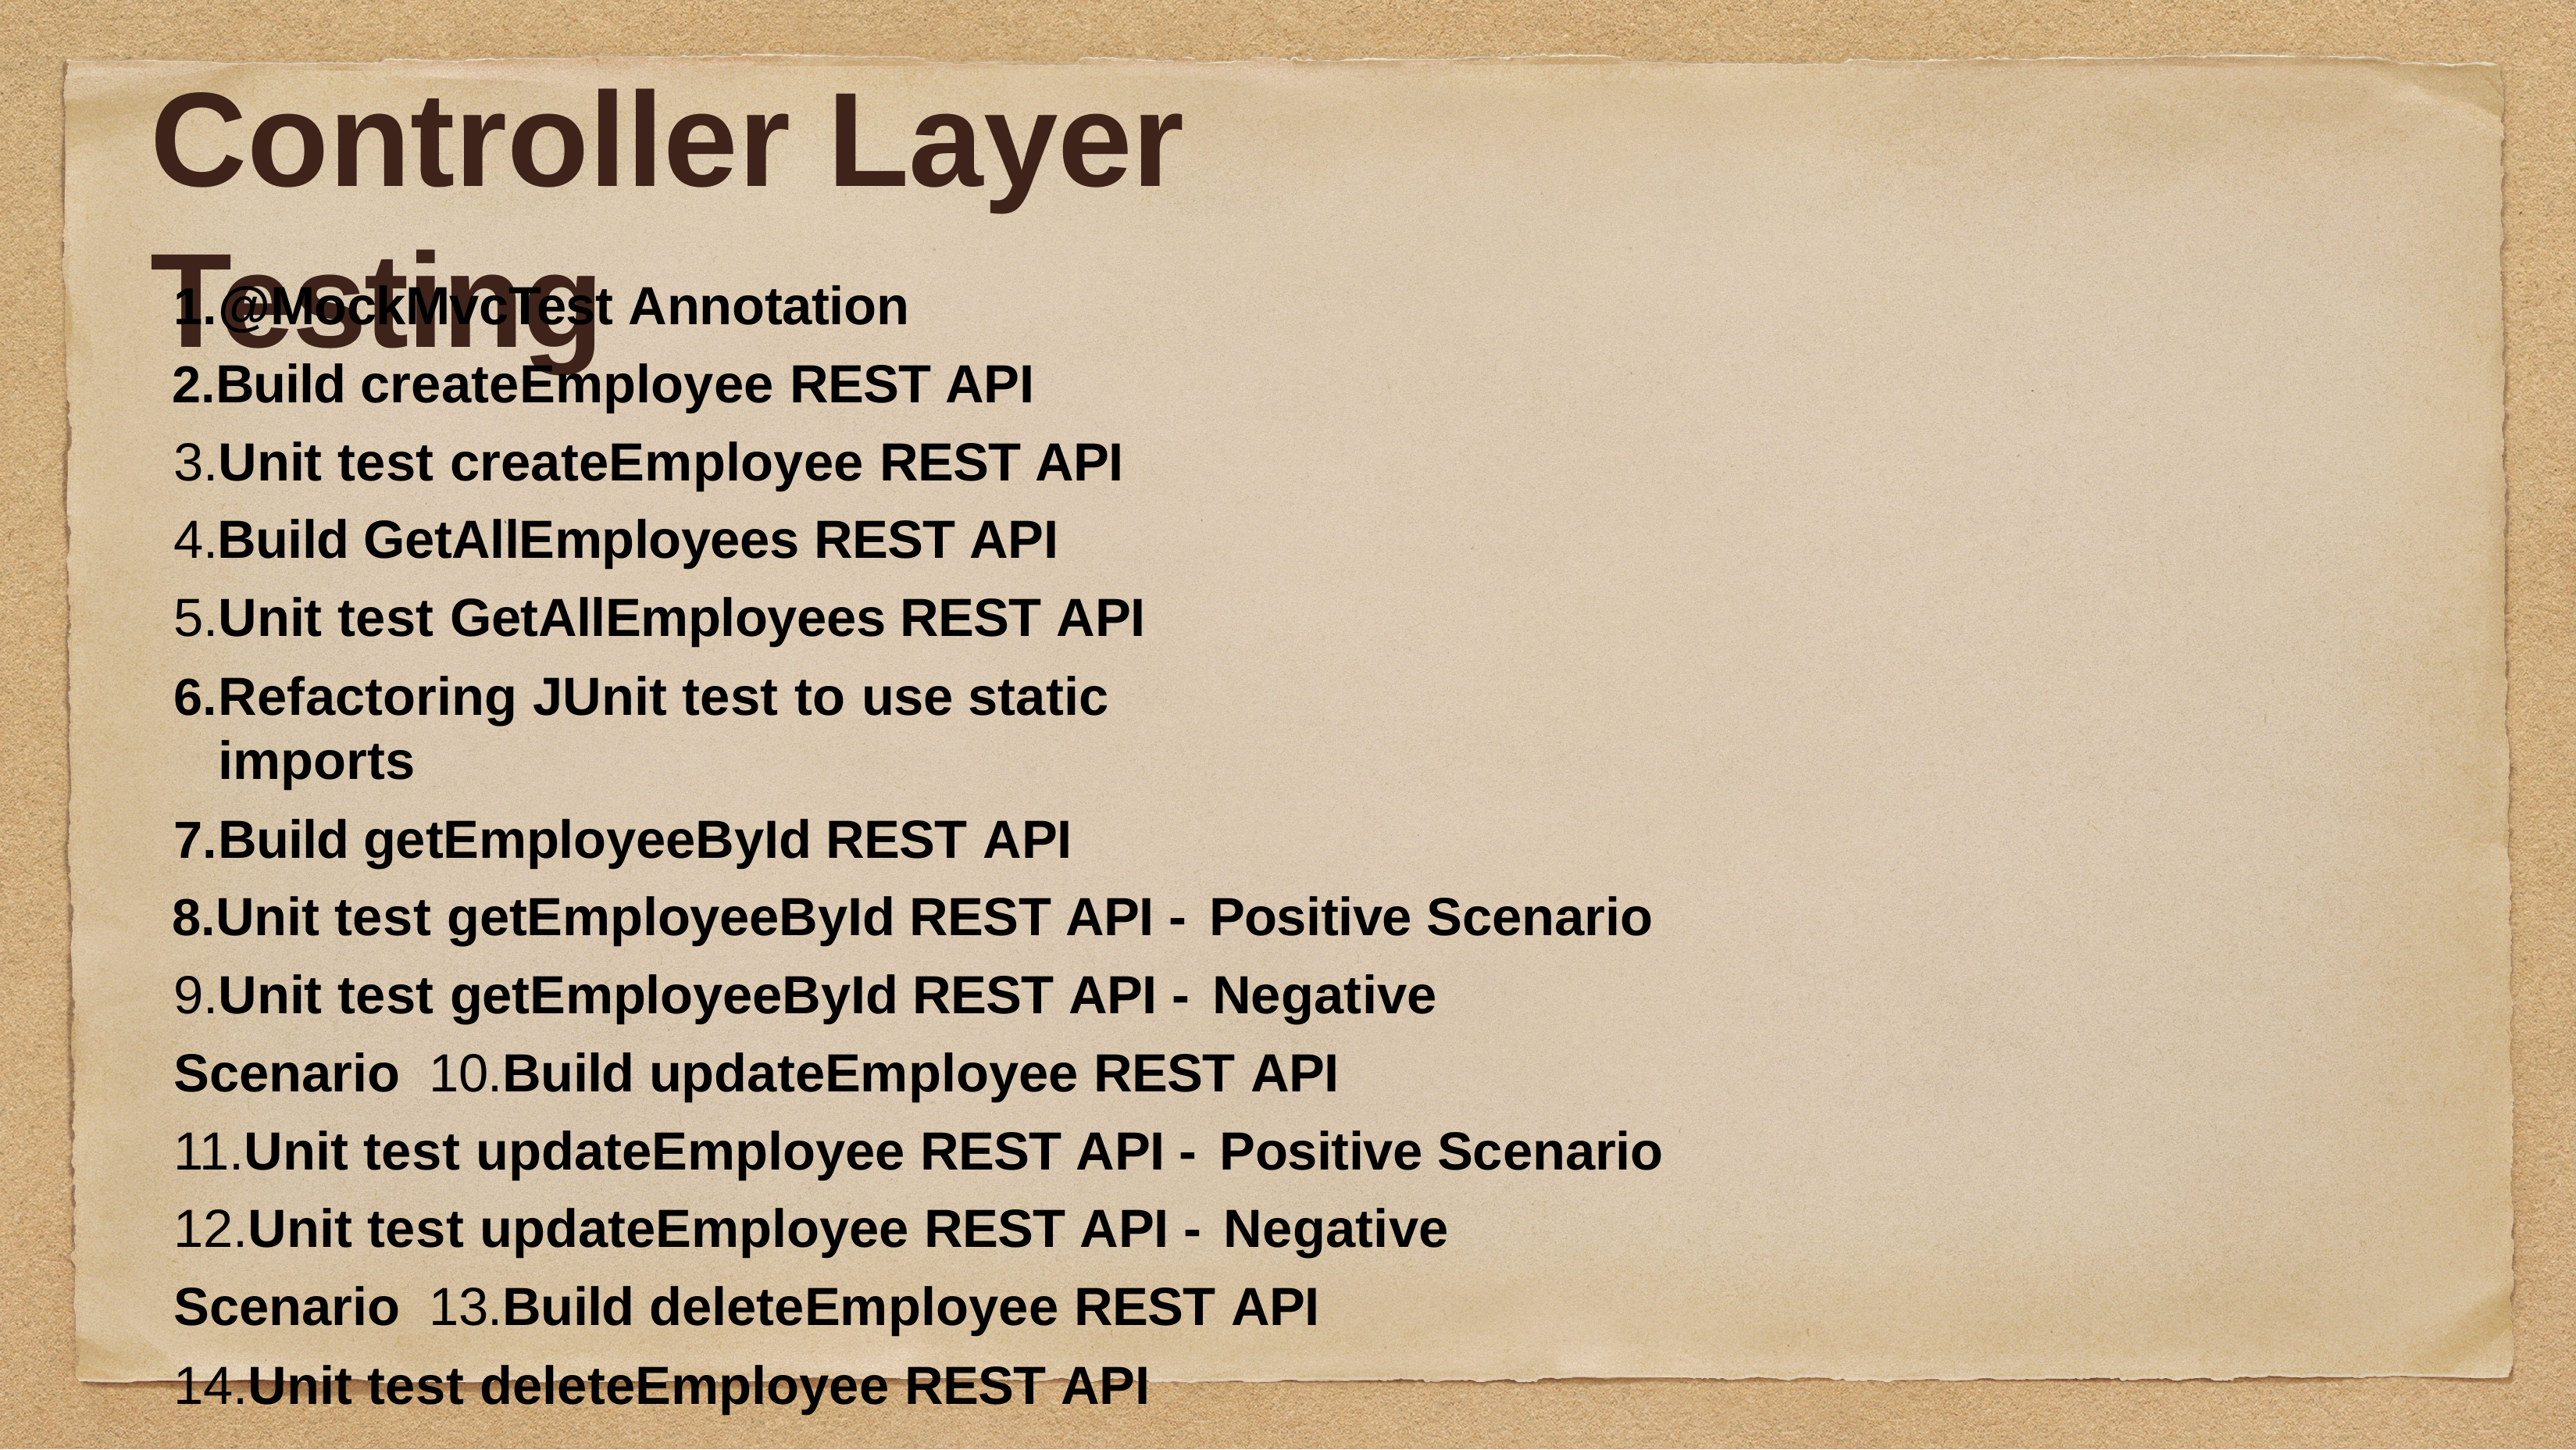

# Controller Layer Testing
@MockMvcTest Annotation
Build createEmployee REST API  3.Unit test createEmployee REST API  4.Build GetAllEmployees REST API  5.Unit test GetAllEmployees REST API
Refactoring JUnit test to use static imports
Build getEmployeeById REST API
Unit test getEmployeeById REST API - Positive Scenario  9.Unit test getEmployeeById REST API - Negative Scenario  10.Build updateEmployee REST API
11.Unit test updateEmployee REST API - Positive Scenario  12.Unit test updateEmployee REST API - Negative Scenario  13.Build deleteEmployee REST API
14.Unit test deleteEmployee REST API